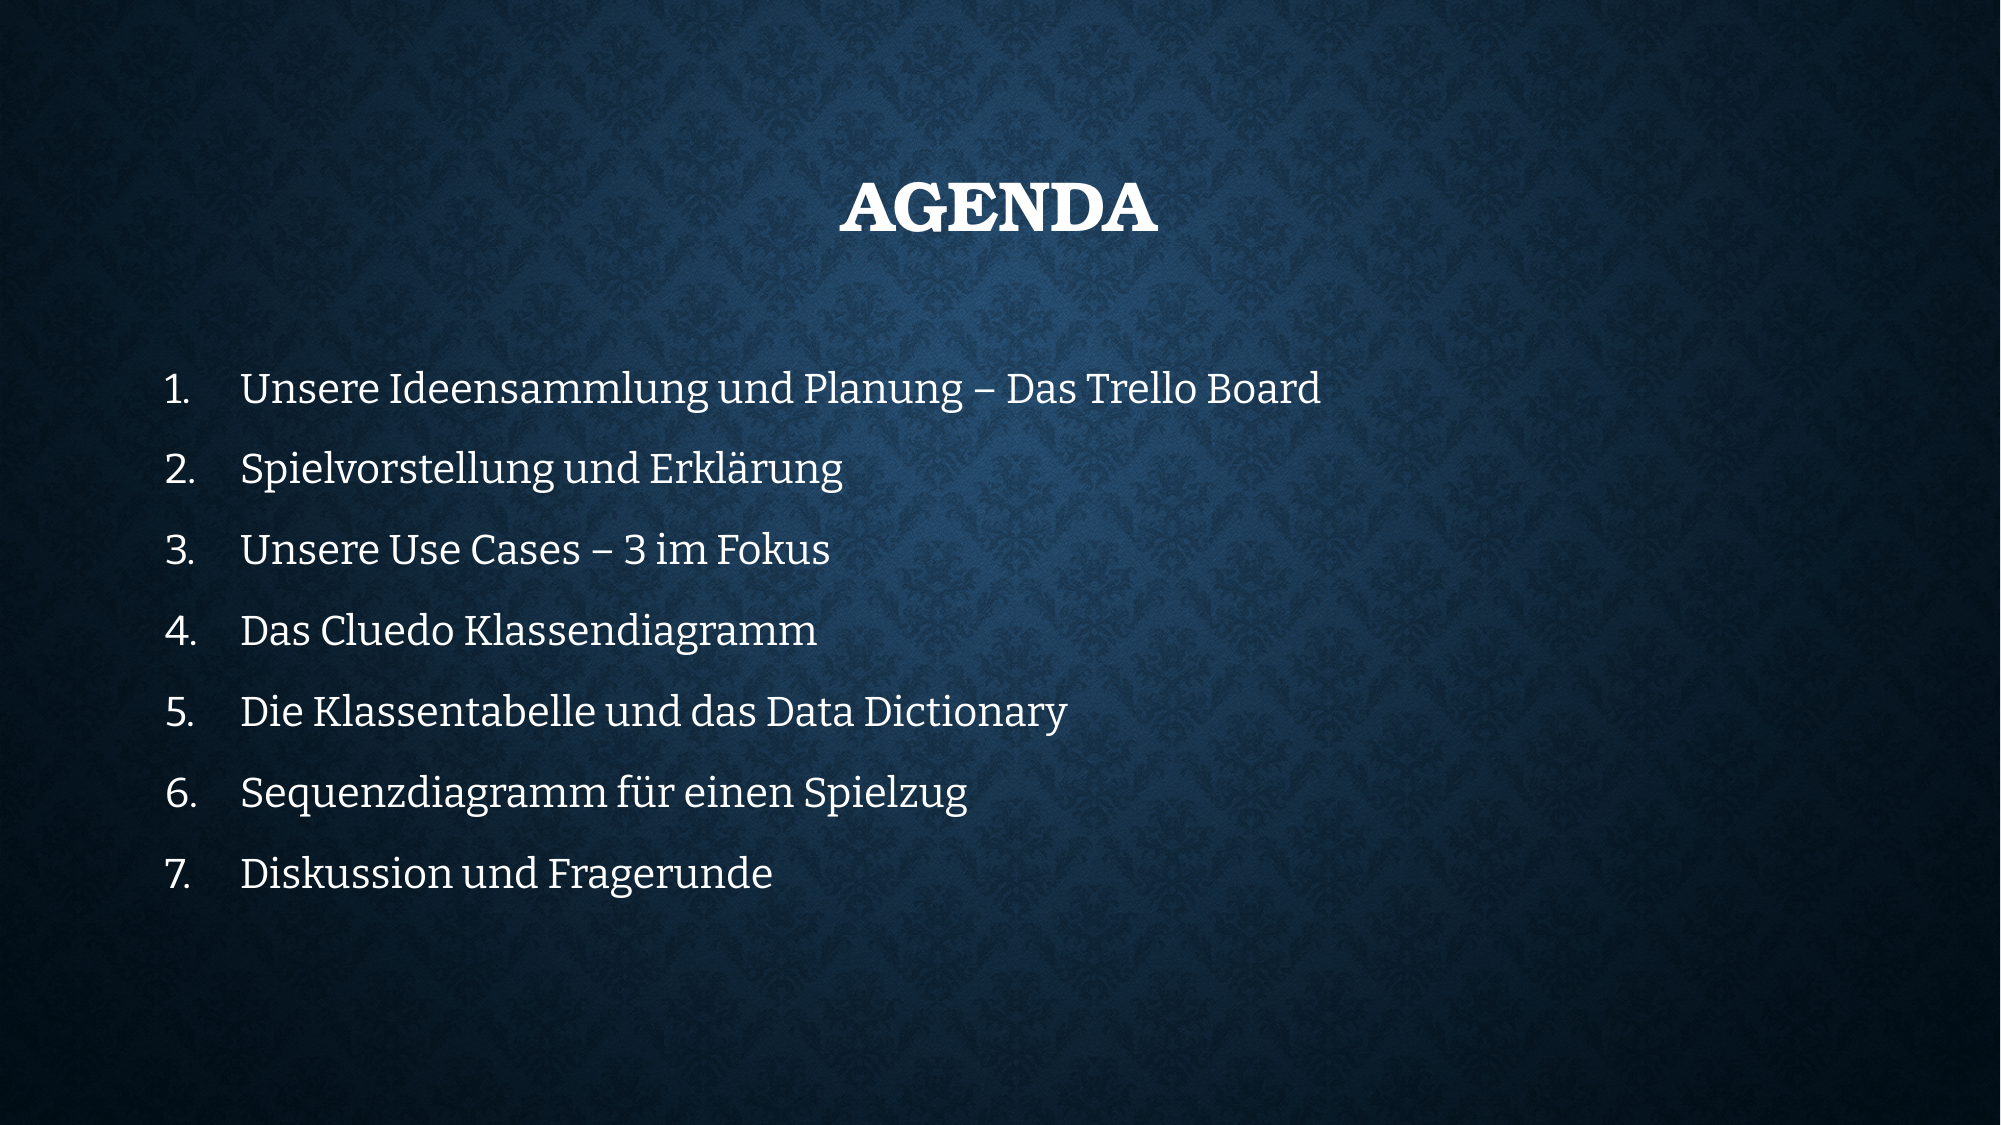

# agenda
Unsere Ideensammlung und Planung – Das Trello Board
Spielvorstellung und Erklärung
Unsere Use Cases – 3 im Fokus
Das Cluedo Klassendiagramm
Die Klassentabelle und das Data Dictionary
Sequenzdiagramm für einen Spielzug
Diskussion und Fragerunde